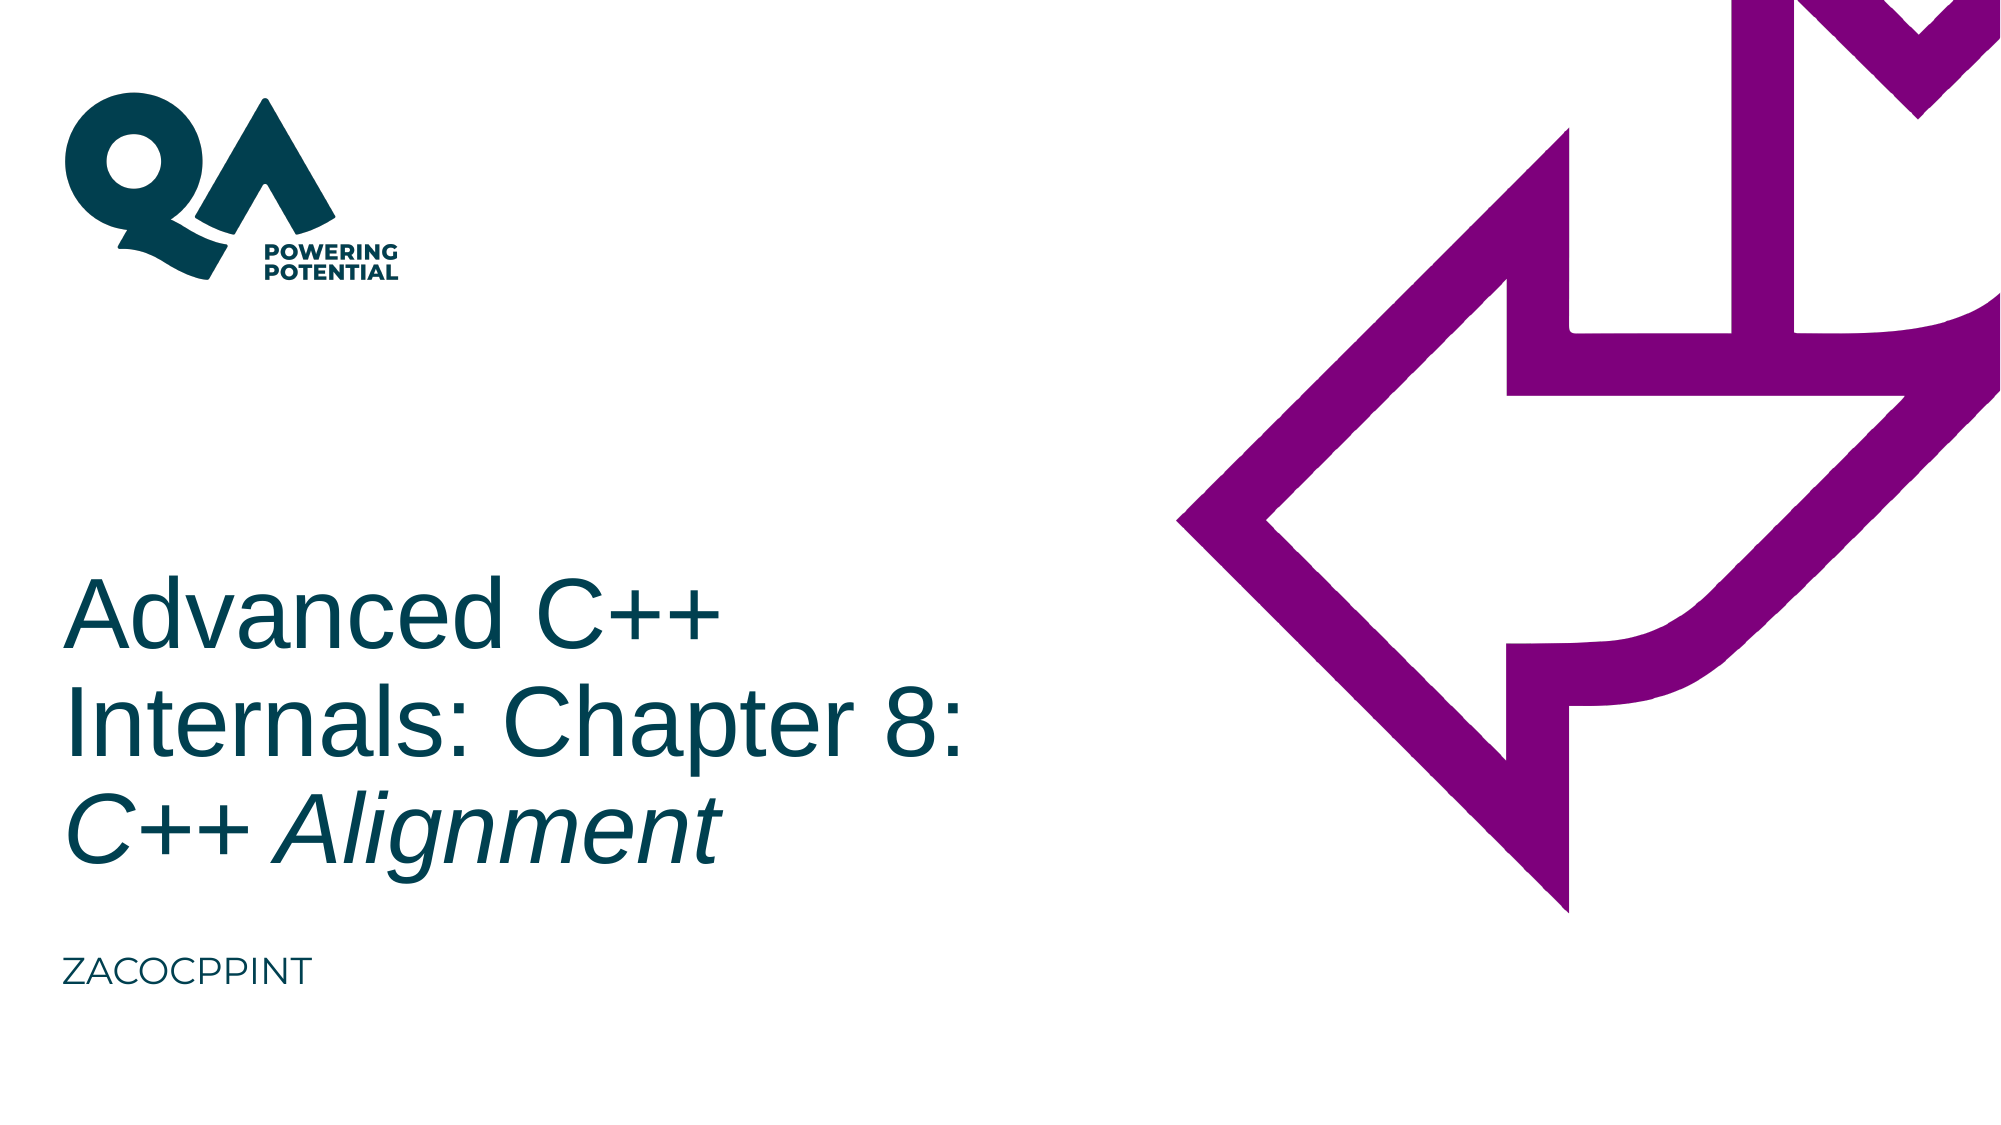

# Advanced C++ Internals: Chapter 8: C++ Alignment
ZACOCPPINT